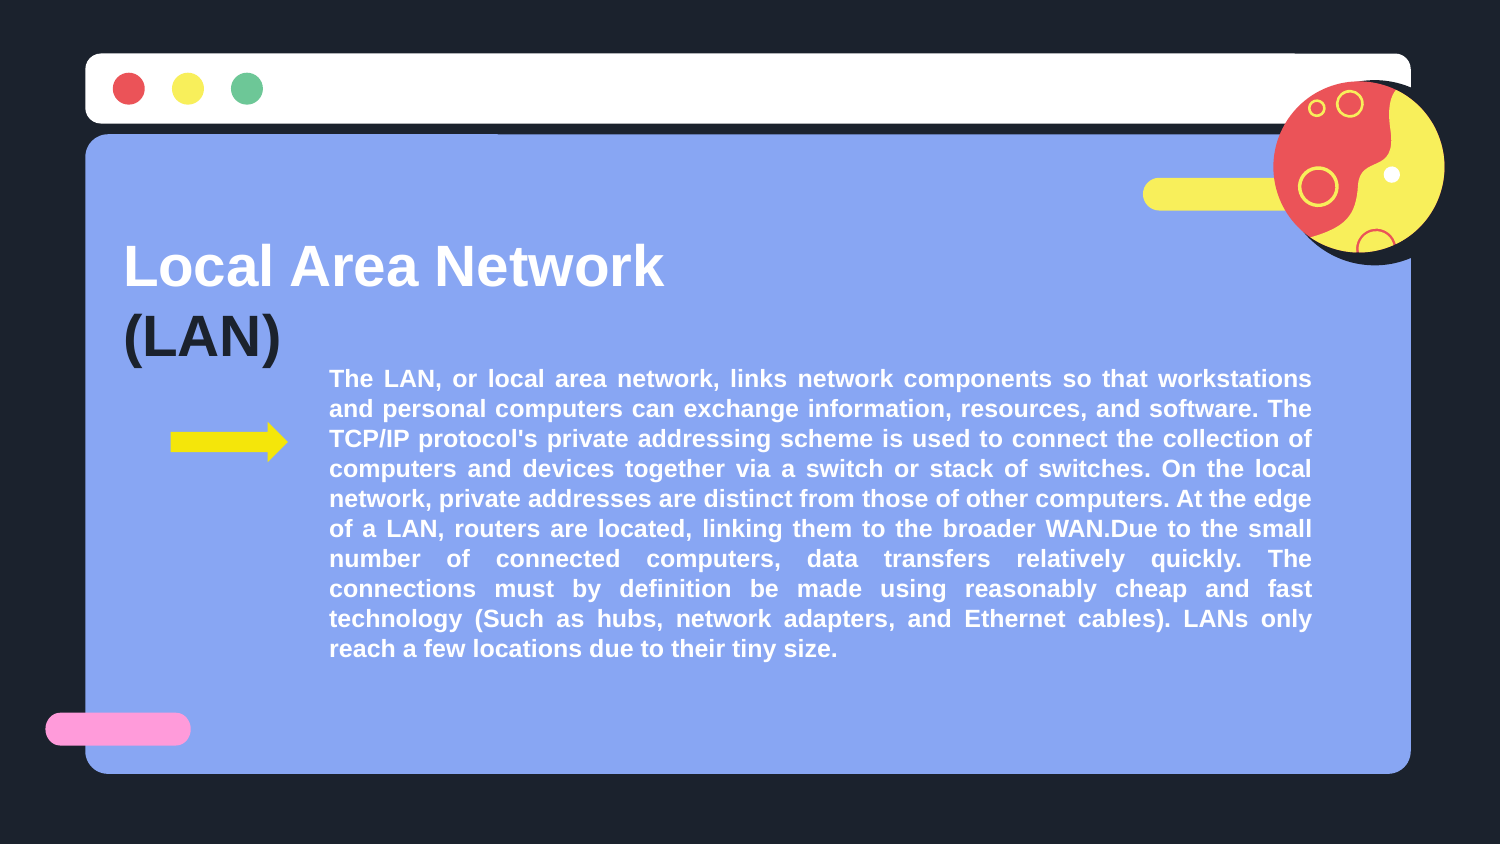

Local Area Network
(LAN)
# The LAN, or local area network, links network components so that workstations and personal computers can exchange information, resources, and software. The TCP/IP protocol's private addressing scheme is used to connect the collection of computers and devices together via a switch or stack of switches. On the local network, private addresses are distinct from those of other computers. At the edge of a LAN, routers are located, linking them to the broader WAN.Due to the small number of connected computers, data transfers relatively quickly. The connections must by definition be made using reasonably cheap and fast technology (Such as hubs, network adapters, and Ethernet cables). LANs only reach a few locations due to their tiny size.